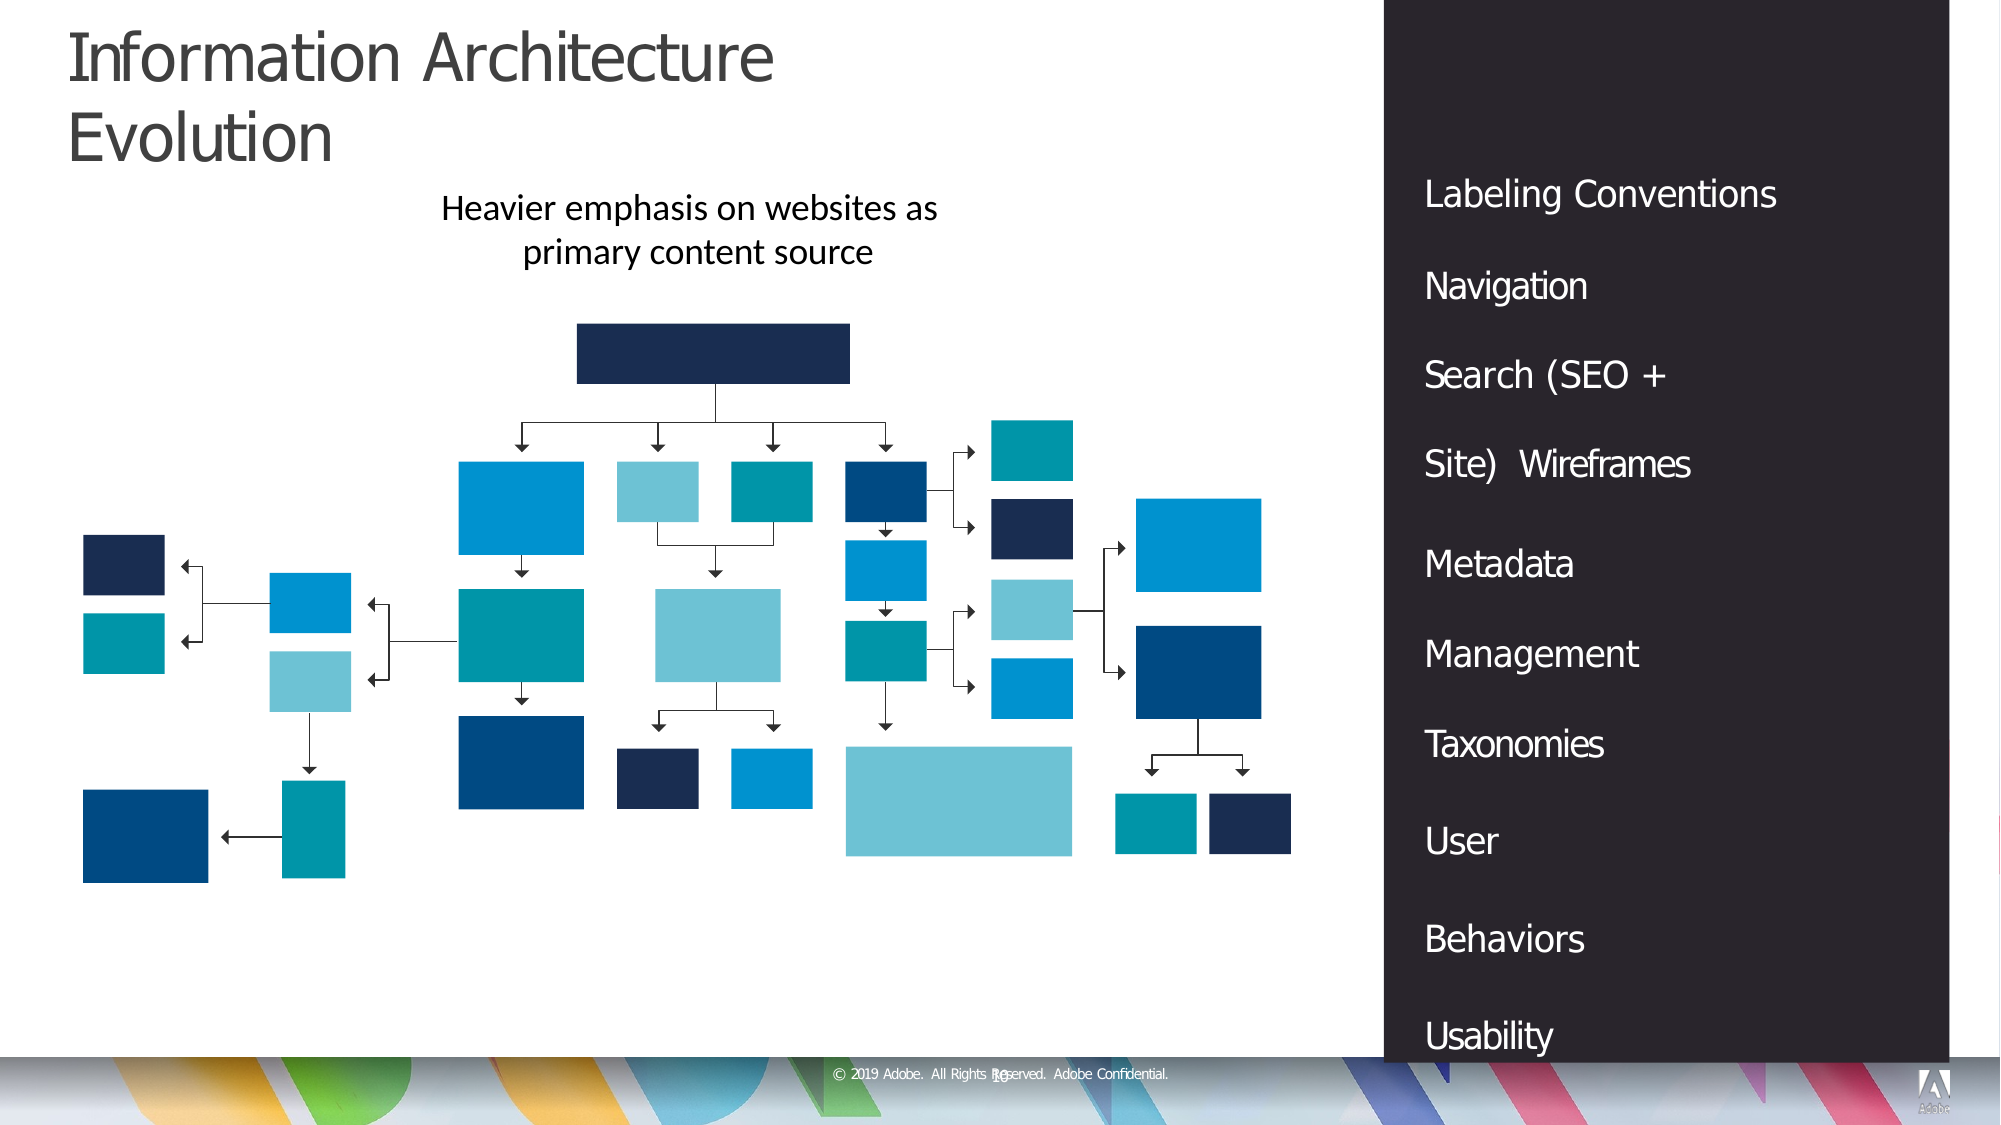

# Information Architecture Evolution
Labeling Conventions

Navigation
Search (SEO + Site)  Wireframes
Metadata Management  Taxonomies
User Behaviors  Usability
Heavier emphasis on websites as  primary content source

© 2019 Adobe. All Rights Reserved. Adobe Confidential.
10